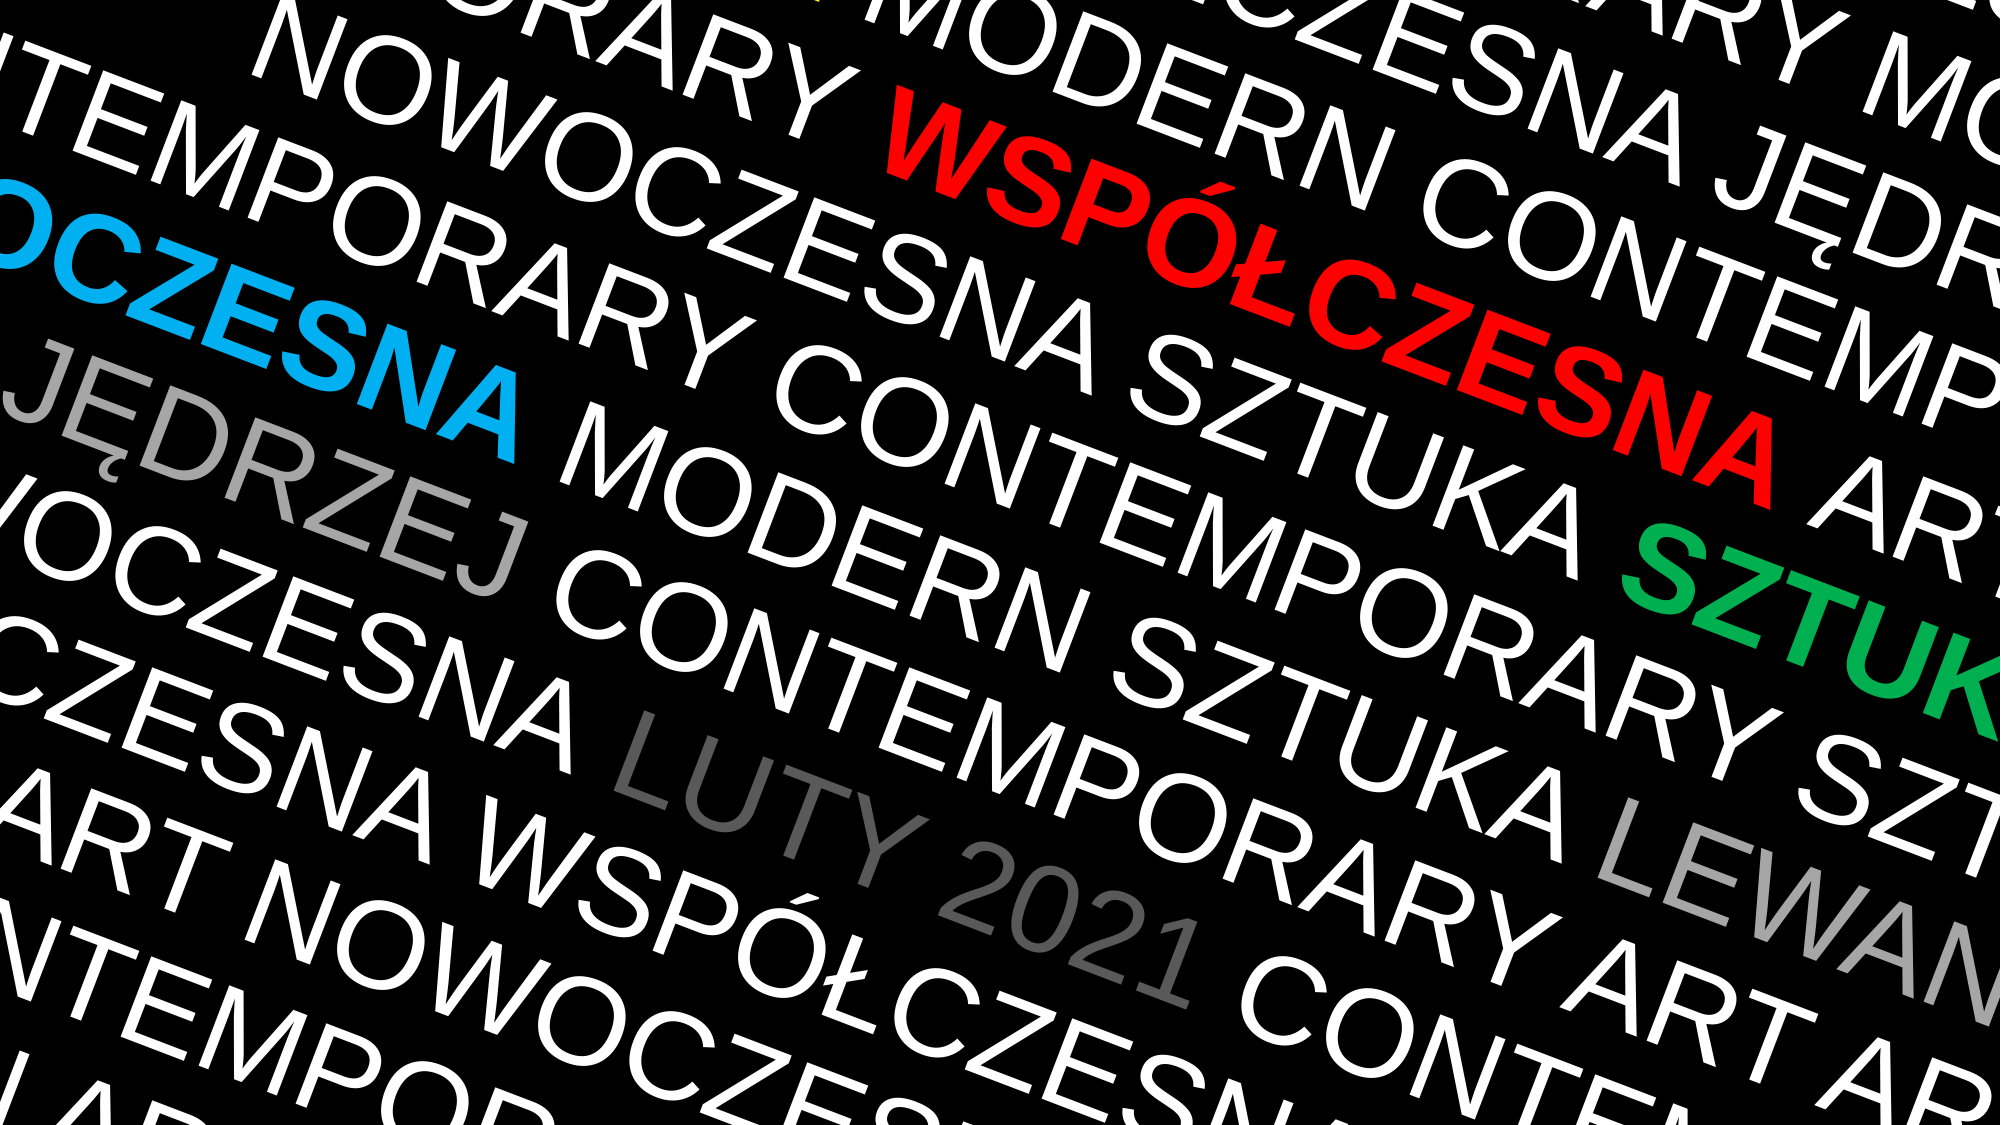

# ART SZTUKA SZTUKA WSPÓŁCZESNA NOWOCZESNA MODERN SZTUKA WSPÓŁCZESNA ART SZTUKA ART ART NOWOCZESNA SZTUKA SZTUKA CONTEMPORARY MODERN NOWOCZESNA WSPÓŁCZESNA JĘDRZEJ SZTUKA SZTUKA SZTUKA MODERN CONTEMPORARY ART CONTEMPORARY WSPÓŁCZESNA ART MODERN NOWOCZESNA SZTUKA SZTUKA CONTEMPORARY CONTEMPORARY SZTUKA ART NOWOCZESNA MODERN SZTUKA LEWANDOWSKI JĘDRZEJ CONTEMPORARY ART ART NOWOCZESNA LUTY 2021 CONTEMPORARY NOWOCZESNA WSPÓŁCZESNA WSPÓŁCZESNA SZTUKA ART NOWOCZESNA WSPÓŁCZESNA ART ART CONTEMPORARY MODERN ART MODERN MODERN ART WSPÓŁCZESNA NOWOCZESNA